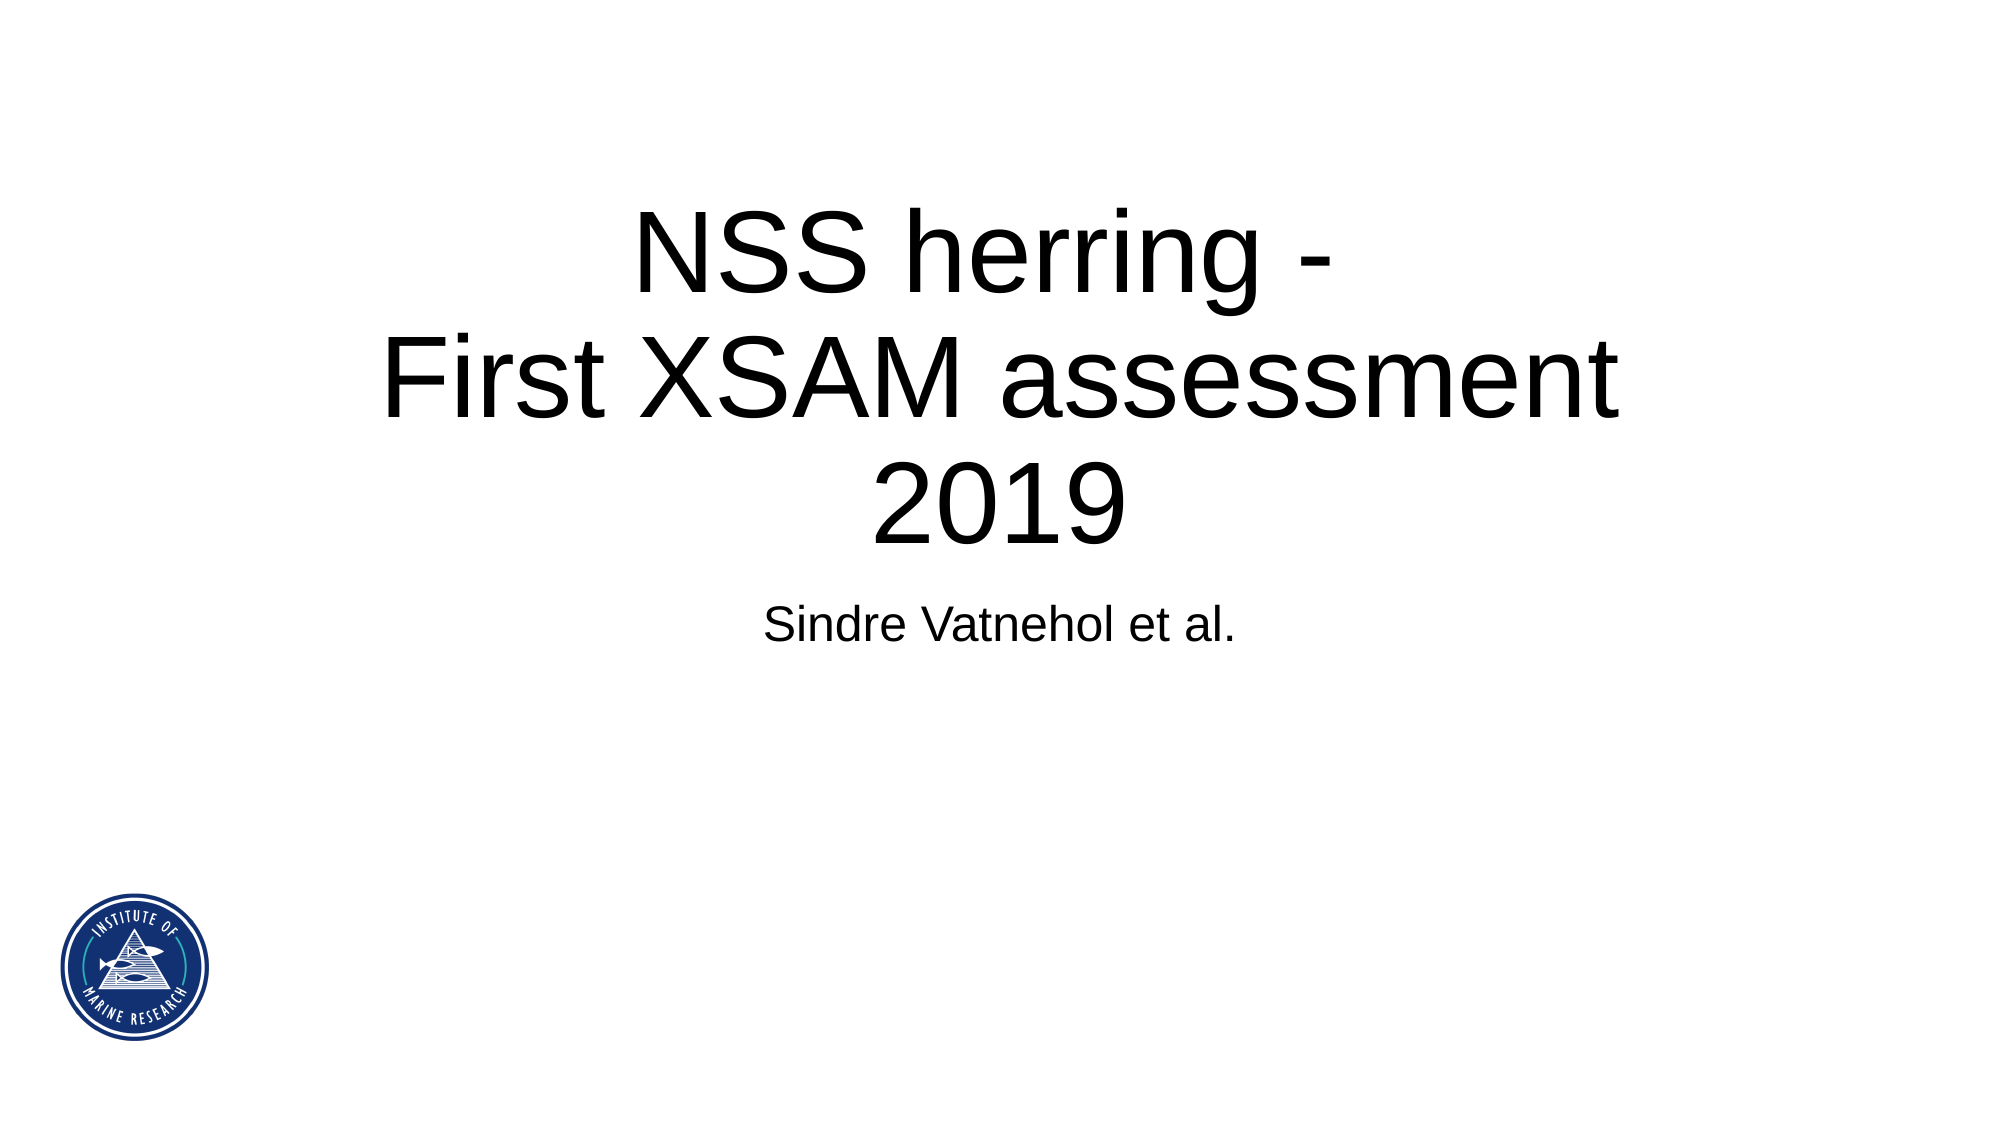

# NSS herring - First XSAM assessment 2019
Sindre Vatnehol et al.